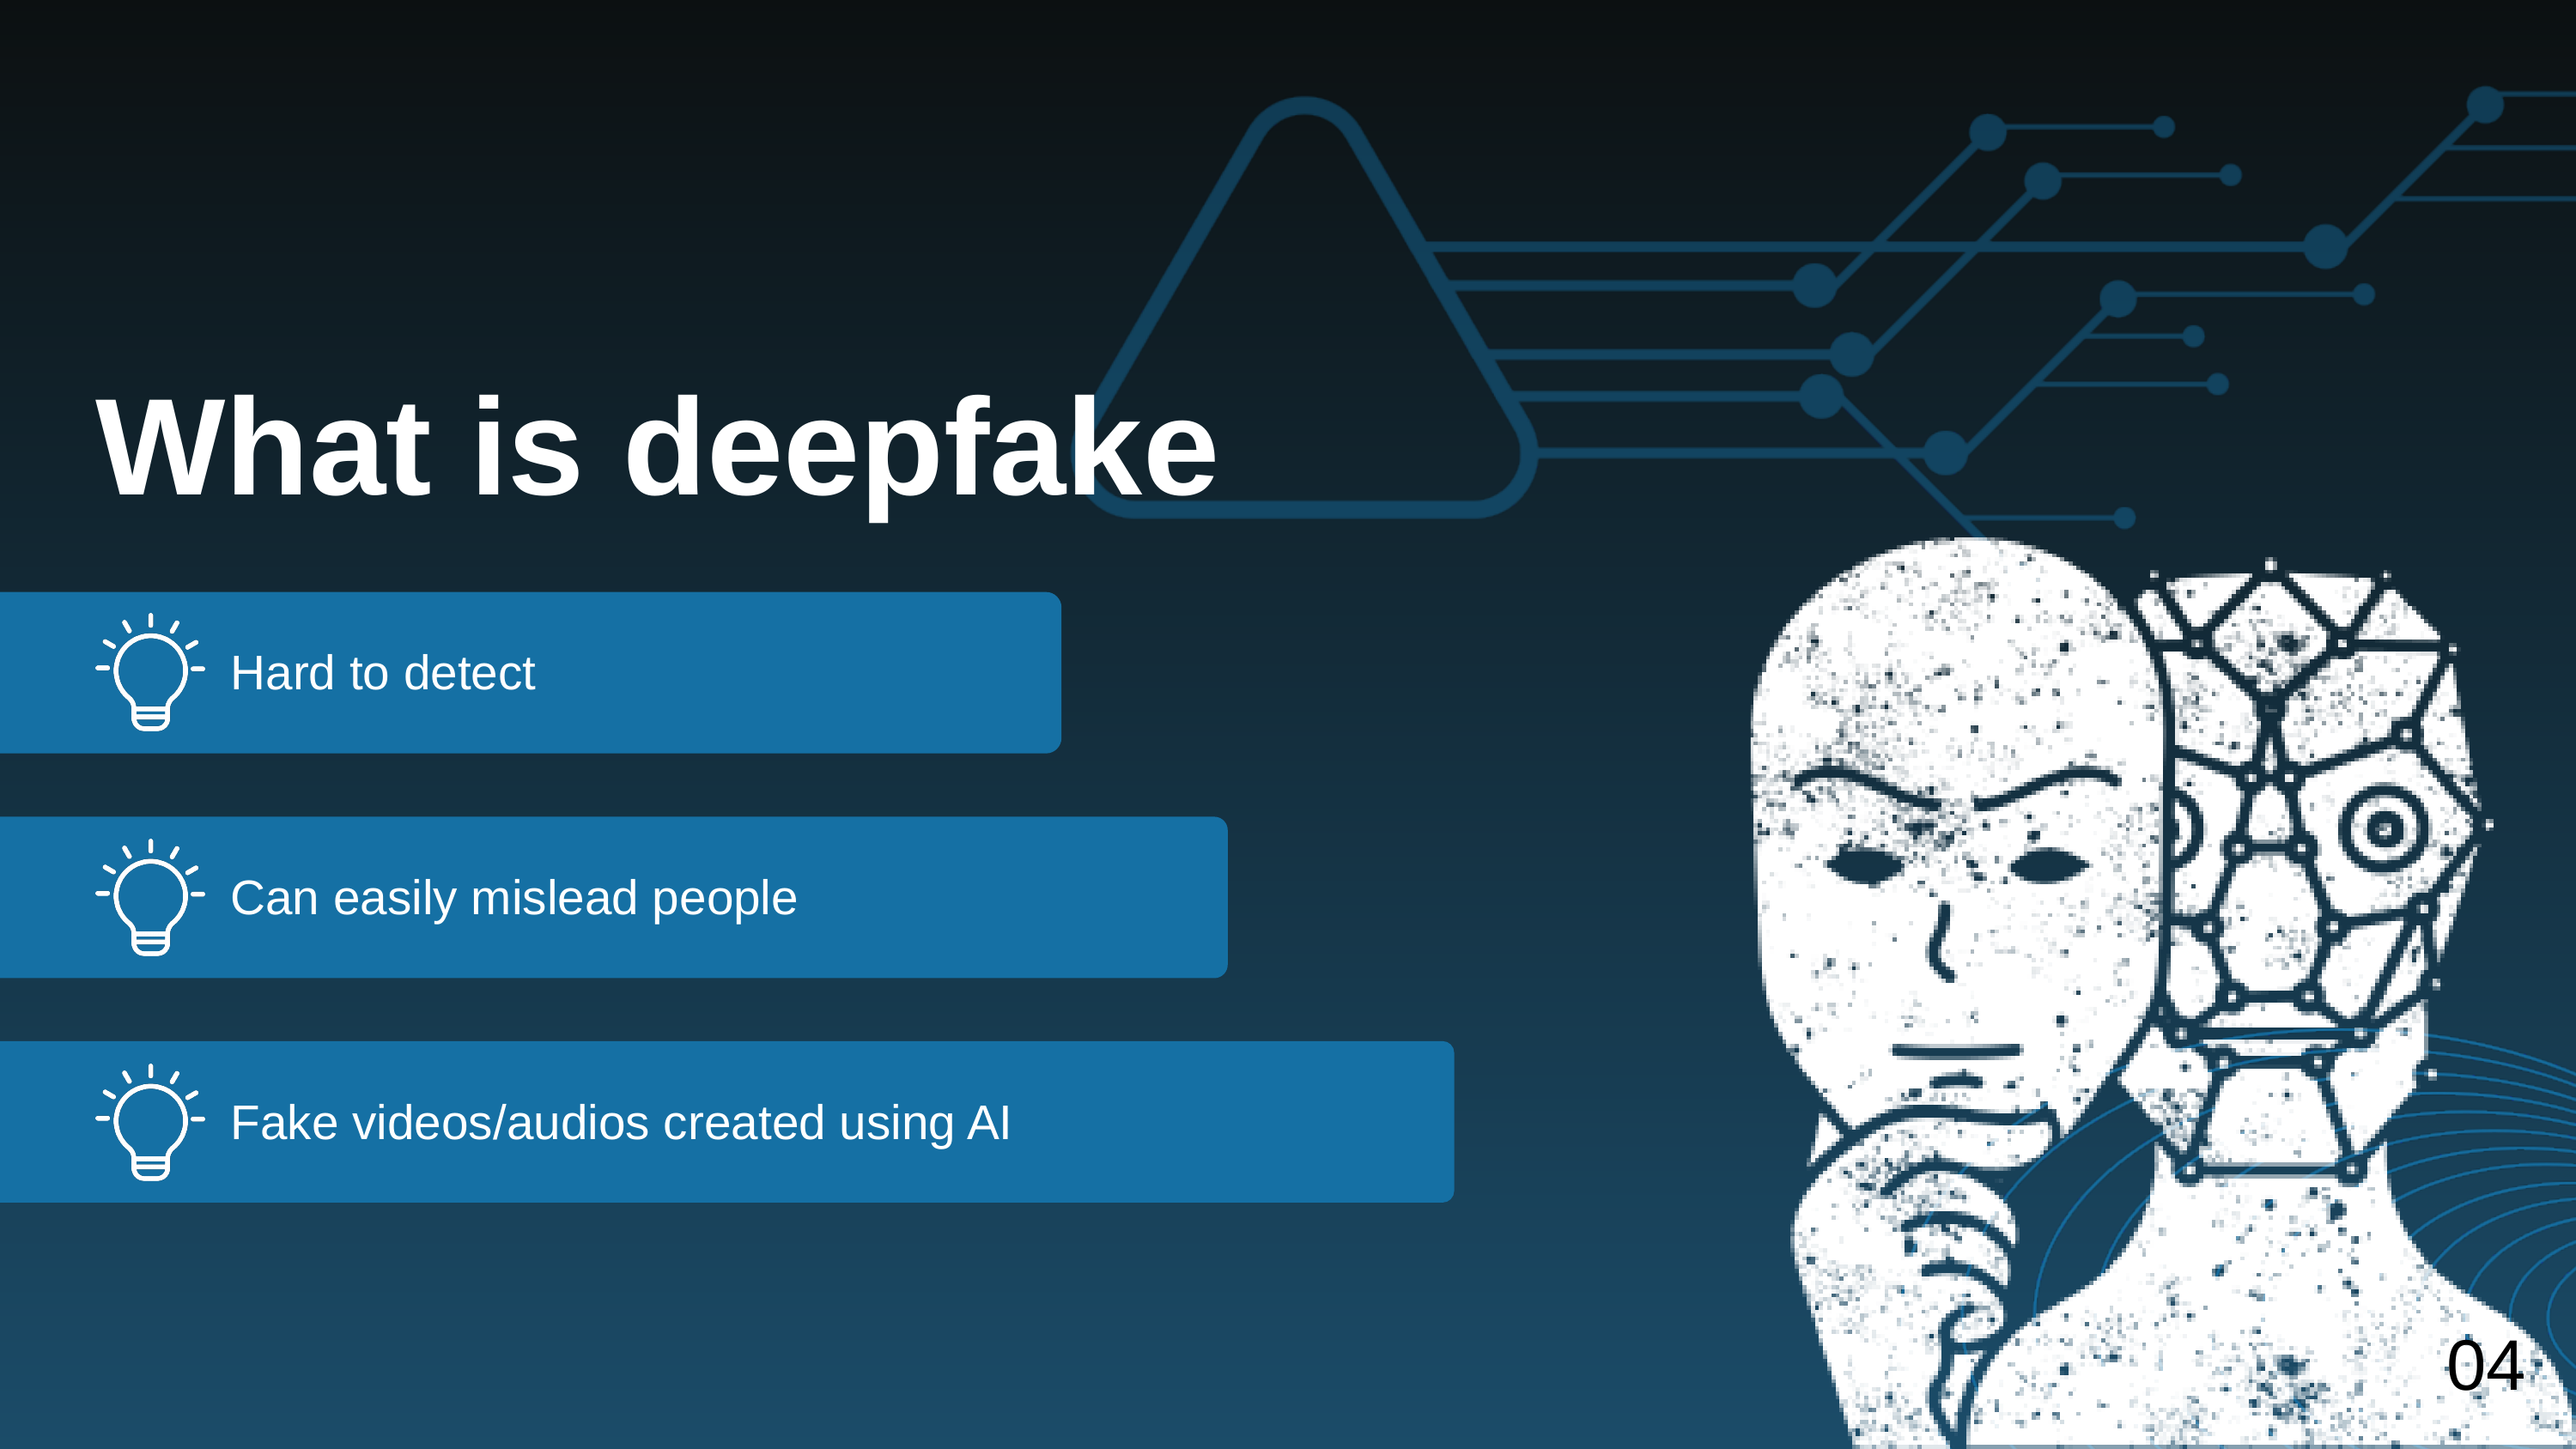

What is deepfake

Hard to detect

Can easily mislead people

Fake videos/audios created using AI
04